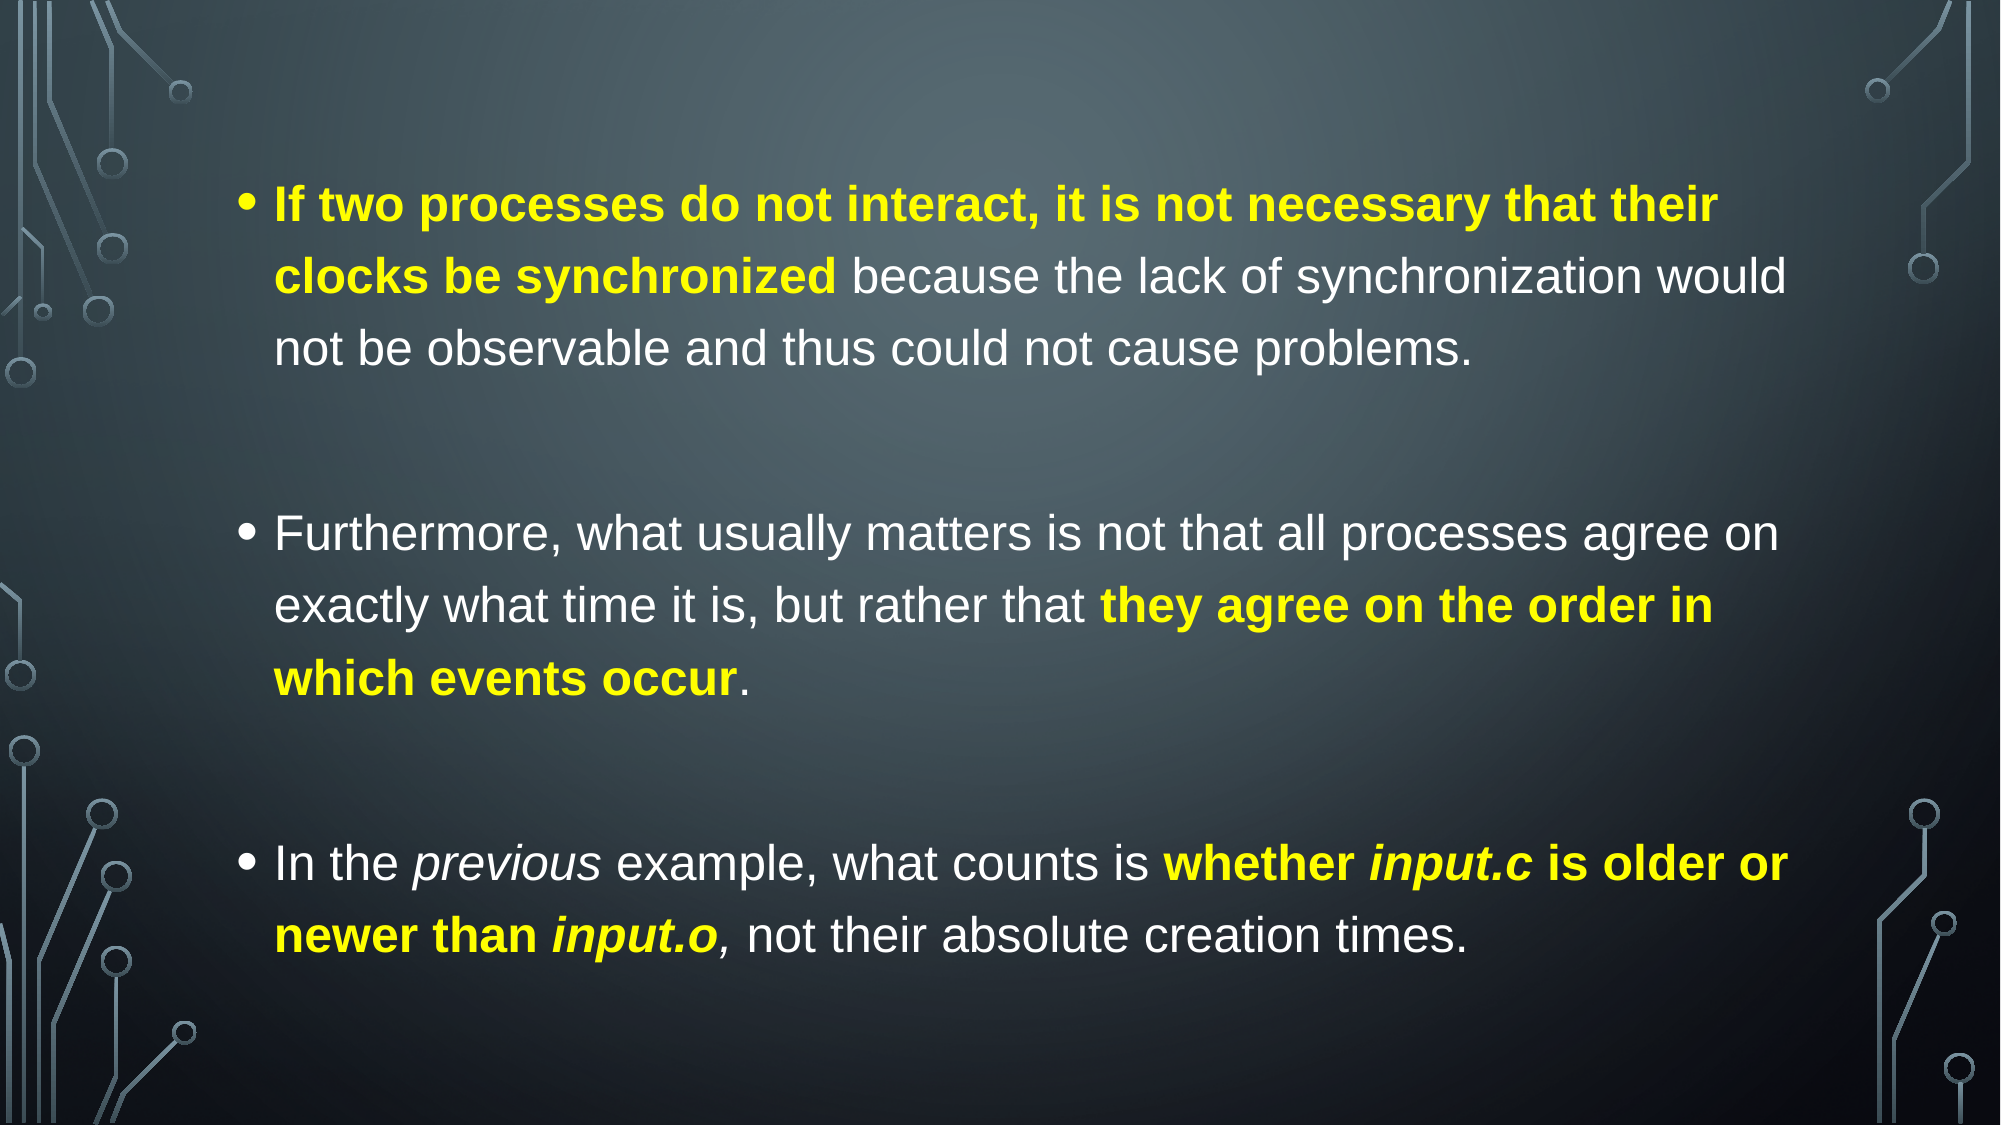

If two processes do not interact, it is not necessary that their clocks be synchronized because the lack of synchronization would not be observable and thus could not cause problems.

Furthermore, what usually matters is not that all processes agree on exactly what time it is, but rather that they agree on the order in which events occur.

In the previous example, what counts is whether input.c is older or newer than input.o, not their absolute creation times.